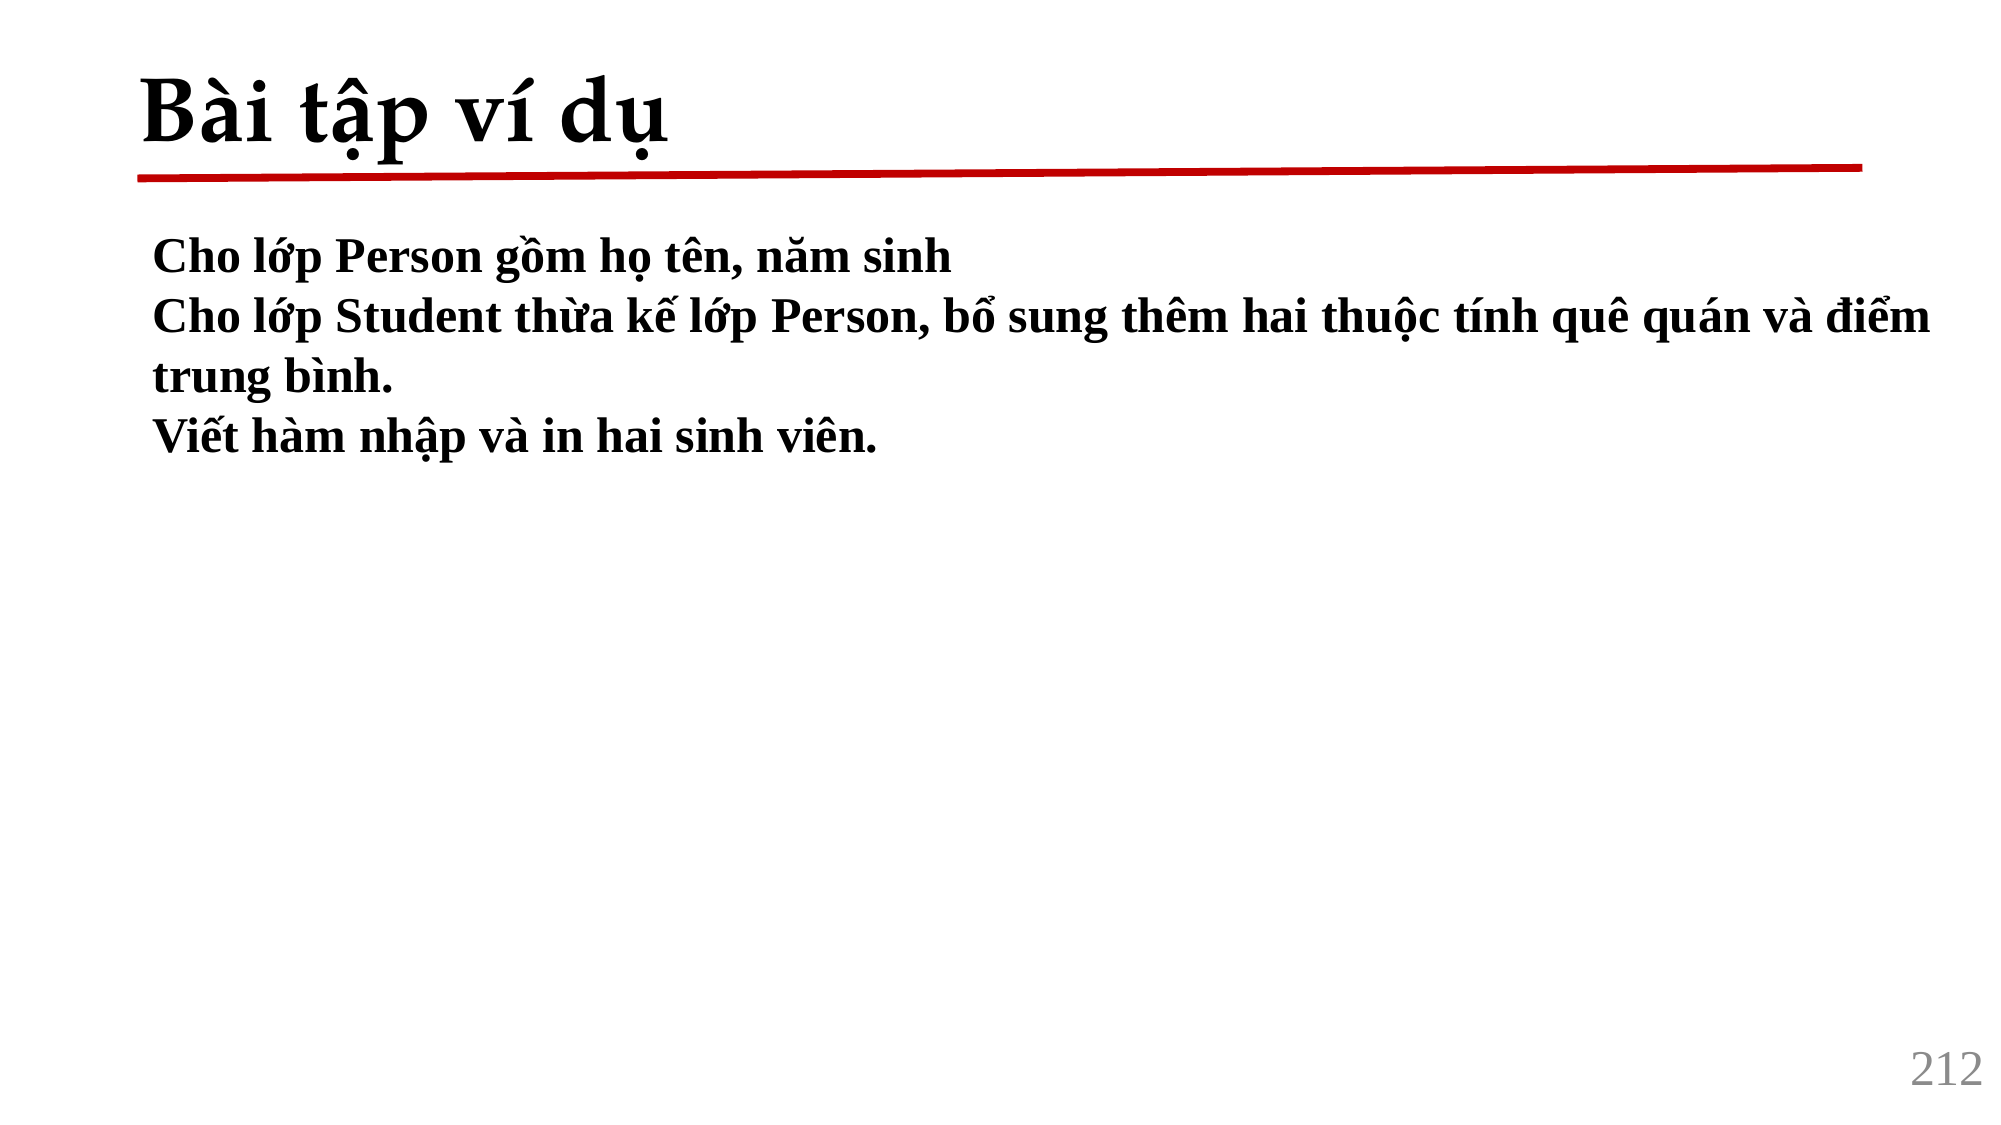

# Bài tập ví dụ
Cho lớp Person gồm họ tên, năm sinh
Cho lớp Student thừa kế lớp Person, bổ sung thêm hai thuộc tính quê quán và điểm trung bình.
Viết hàm nhập và in hai sinh viên.
212